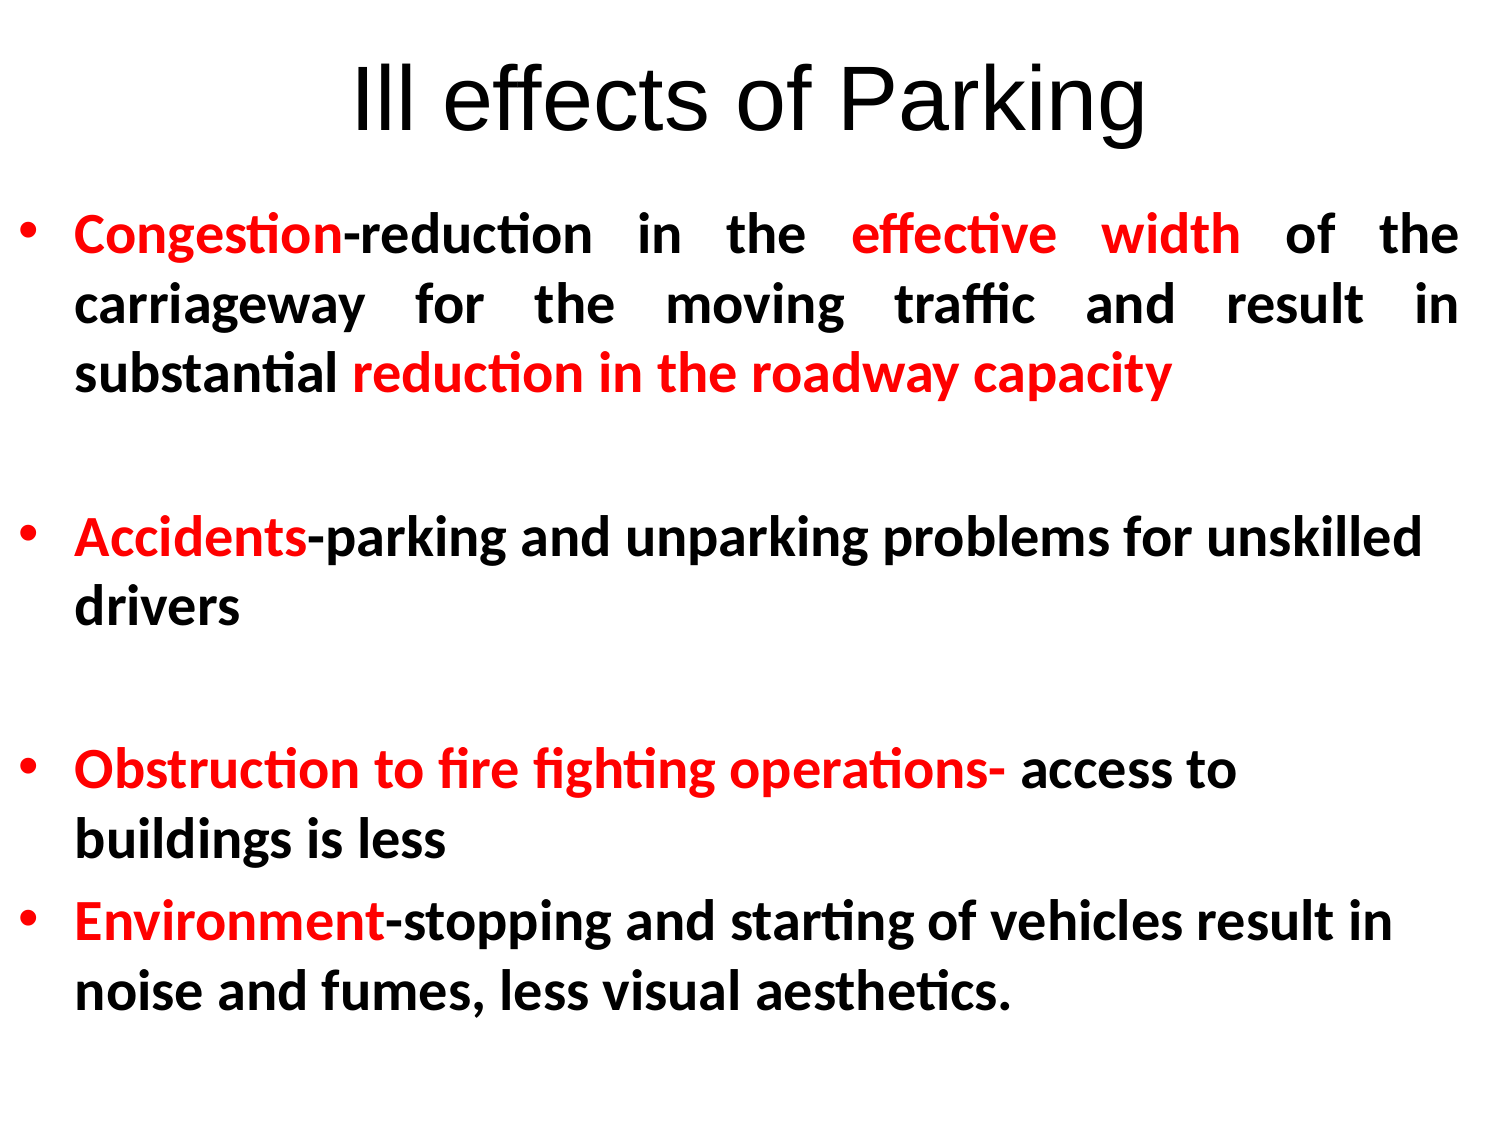

# Ill effects of Parking
Congestion-reduction in the effective width of the carriageway for the moving traffic and result in substantial reduction in the roadway capacity

Accidents-parking and unparking problems for unskilled drivers

Obstruction to fire fighting operations- access to buildings is less
Environment-stopping and starting of vehicles result in noise and fumes, less visual aesthetics.